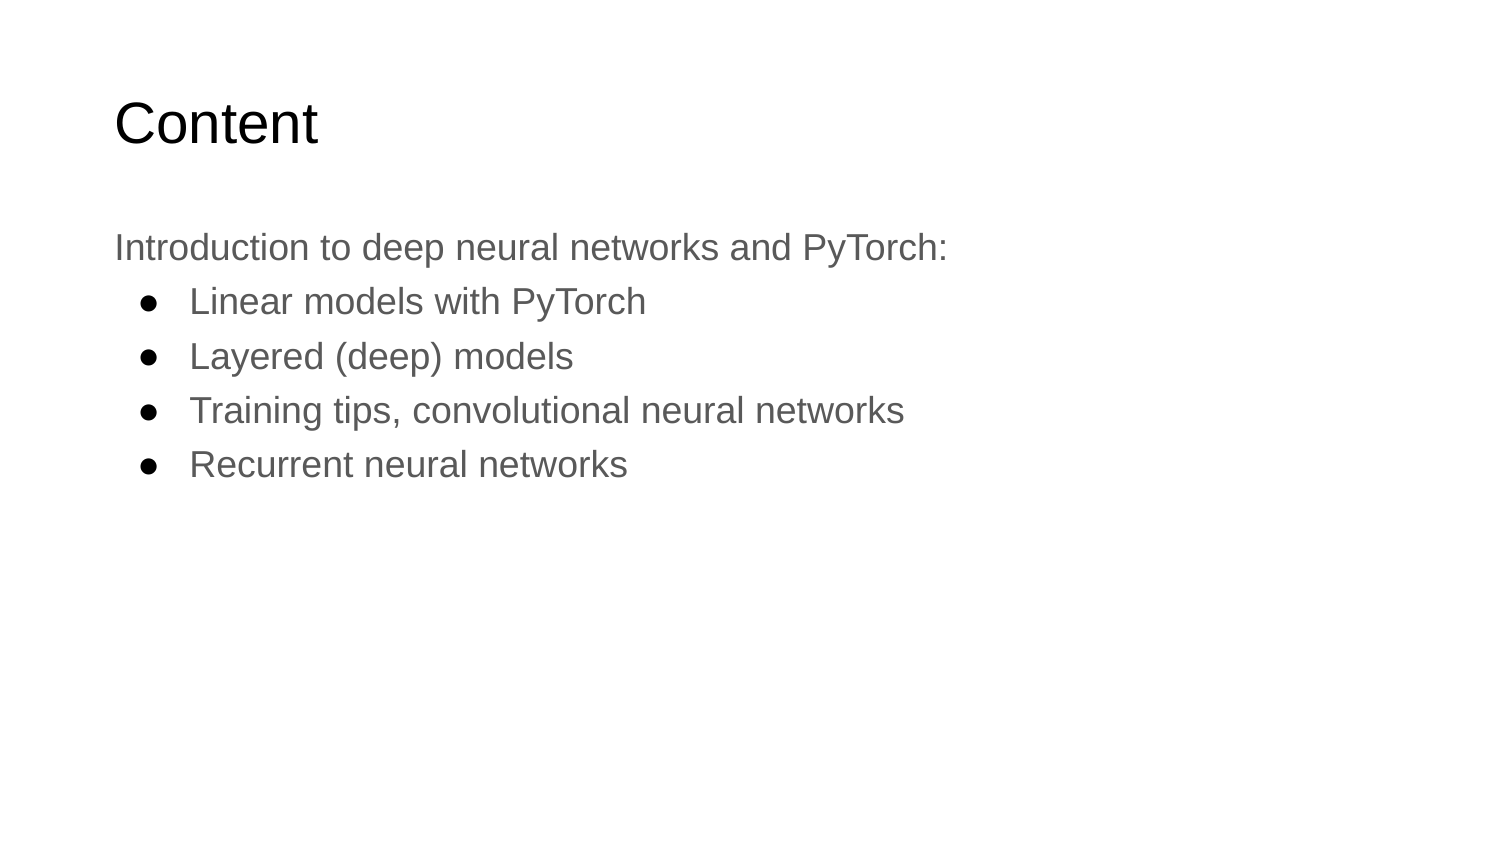

# Content
Introduction to deep neural networks and PyTorch:
Linear models with PyTorch
Layered (deep) models
Training tips, convolutional neural networks
Recurrent neural networks